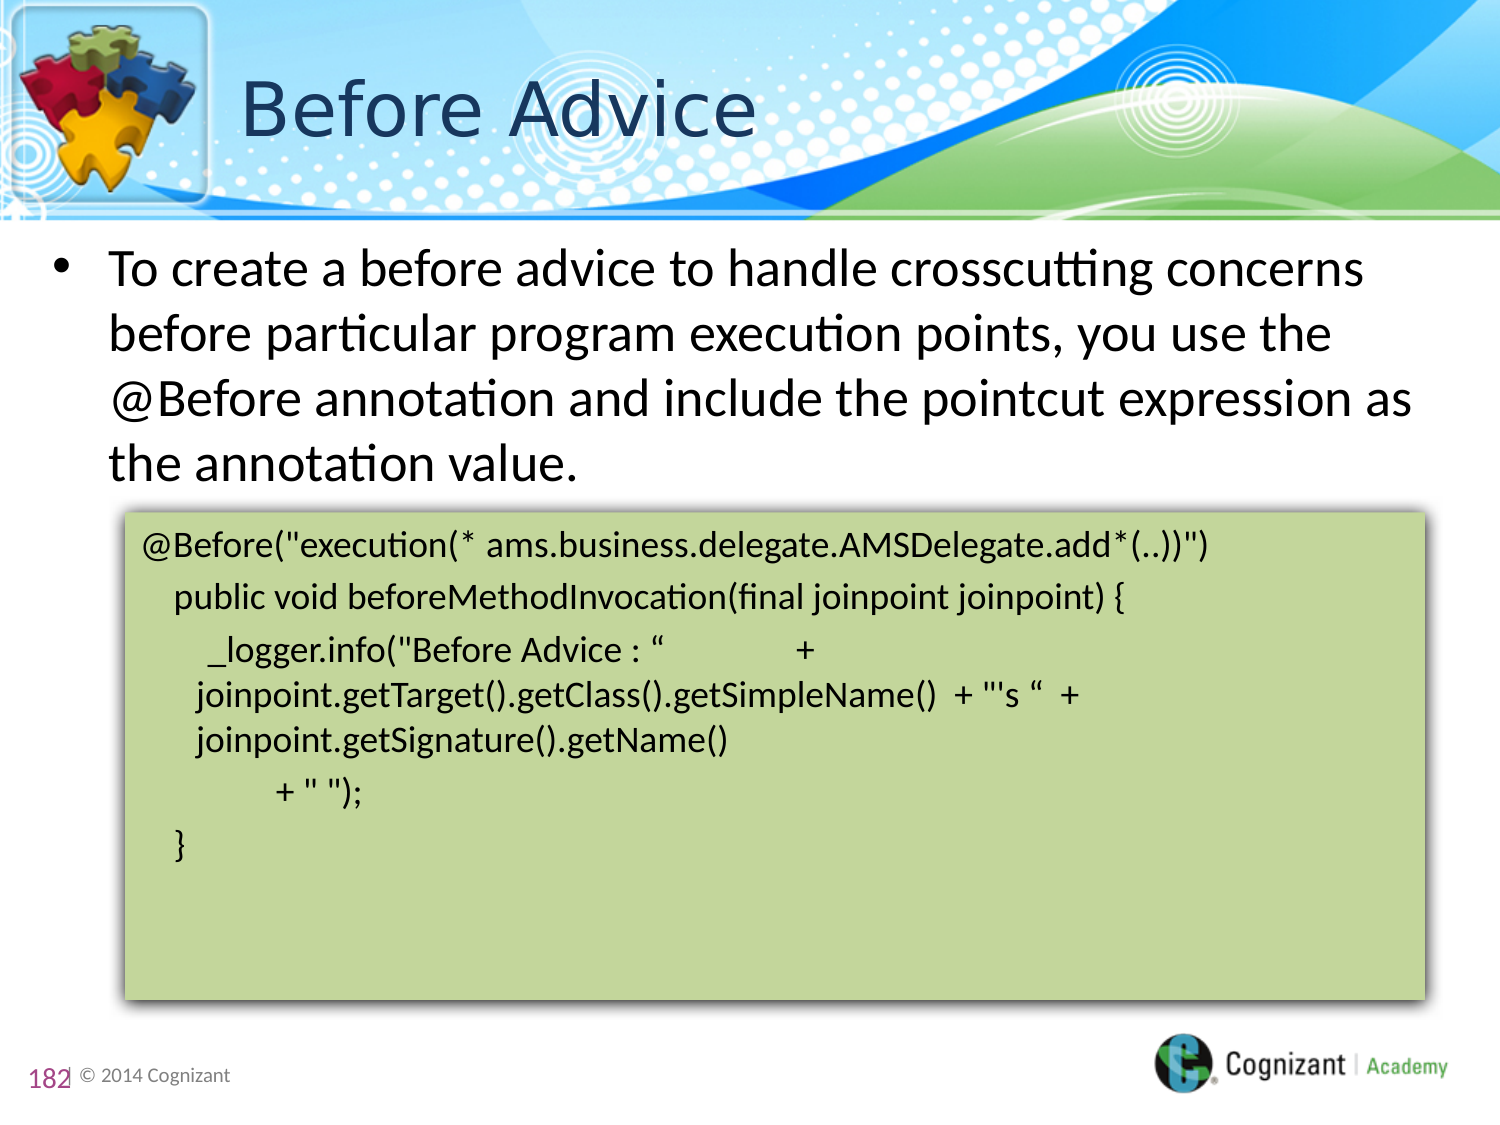

# Before Advice
To create a before advice to handle crosscutting concerns before particular program execution points, you use the @Before annotation and include the pointcut expression as the annotation value.
@Before("execution(* ams.business.delegate.AMSDelegate.add*(..))")
    public void beforeMethodInvocation(final joinpoint joinpoint) {
        _logger.info("Before Advice : “ 	+    	joinpoint.getTarget().getClass().getSimpleName()  + "'s “  + 	joinpoint.getSignature().getName()
                + " ");
    }
182